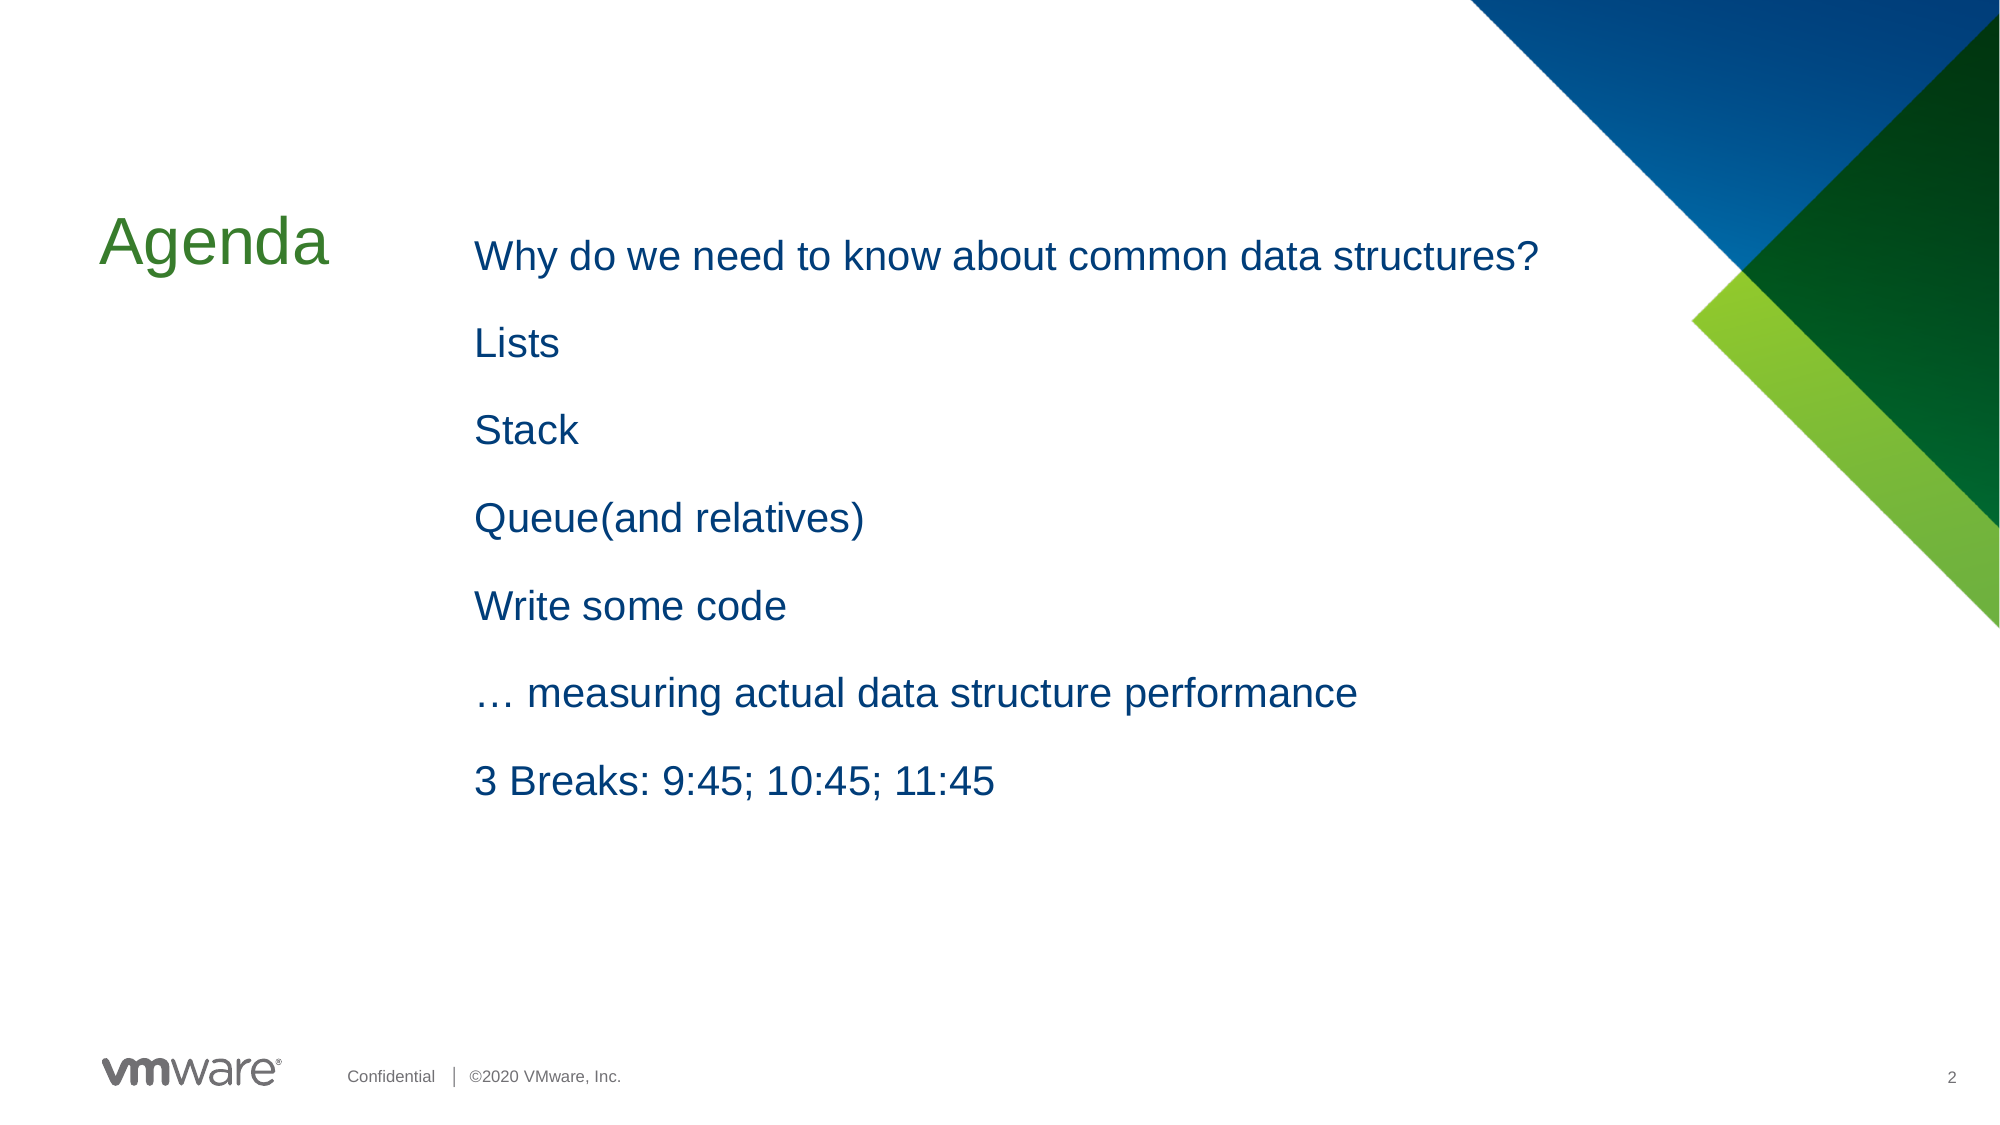

Why do we need to know about common data structures?
Lists
Stack
Queue(and relatives)
Write some code
… measuring actual data structure performance
3 Breaks: 9:45; 10:45; 11:45